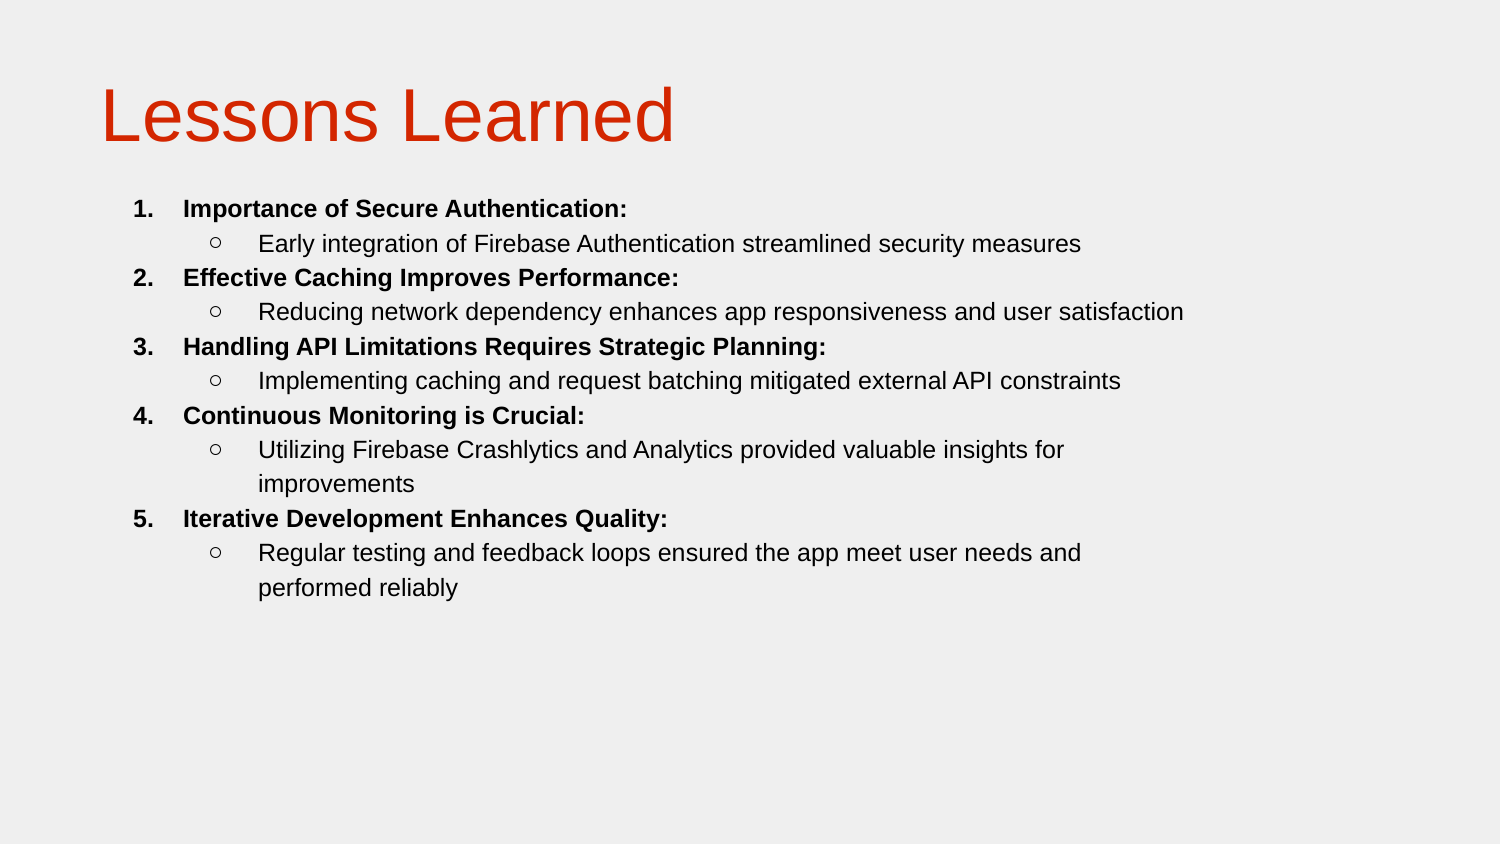

# Lessons Learned
Importance of Secure Authentication:
Early integration of Firebase Authentication streamlined security measures
Effective Caching Improves Performance:
Reducing network dependency enhances app responsiveness and user satisfaction
Handling API Limitations Requires Strategic Planning:
Implementing caching and request batching mitigated external API constraints
Continuous Monitoring is Crucial:
Utilizing Firebase Crashlytics and Analytics provided valuable insights for improvements
Iterative Development Enhances Quality:
Regular testing and feedback loops ensured the app meet user needs and performed reliably